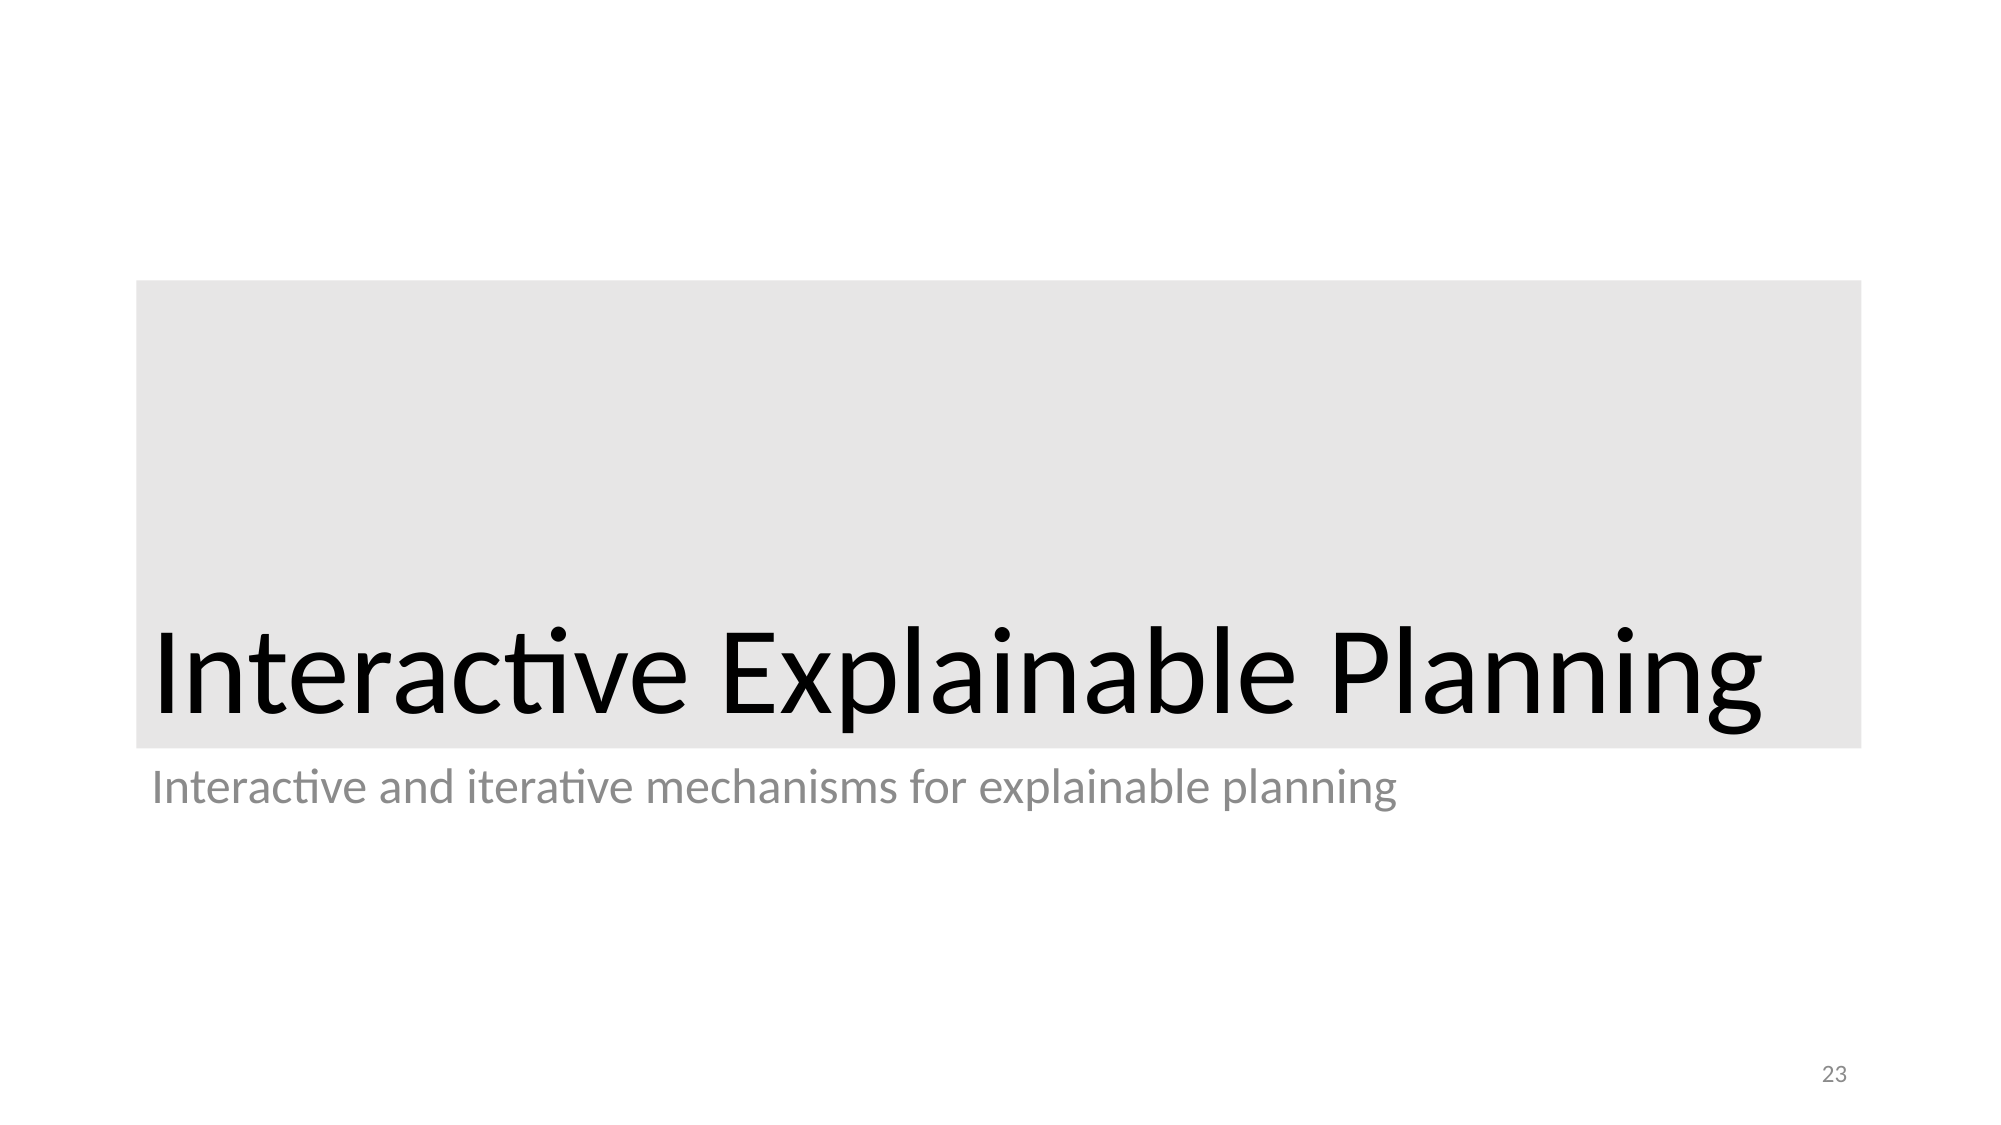

# Interactive Explainable Planning
Interactive and iterative mechanisms for explainable planning
23